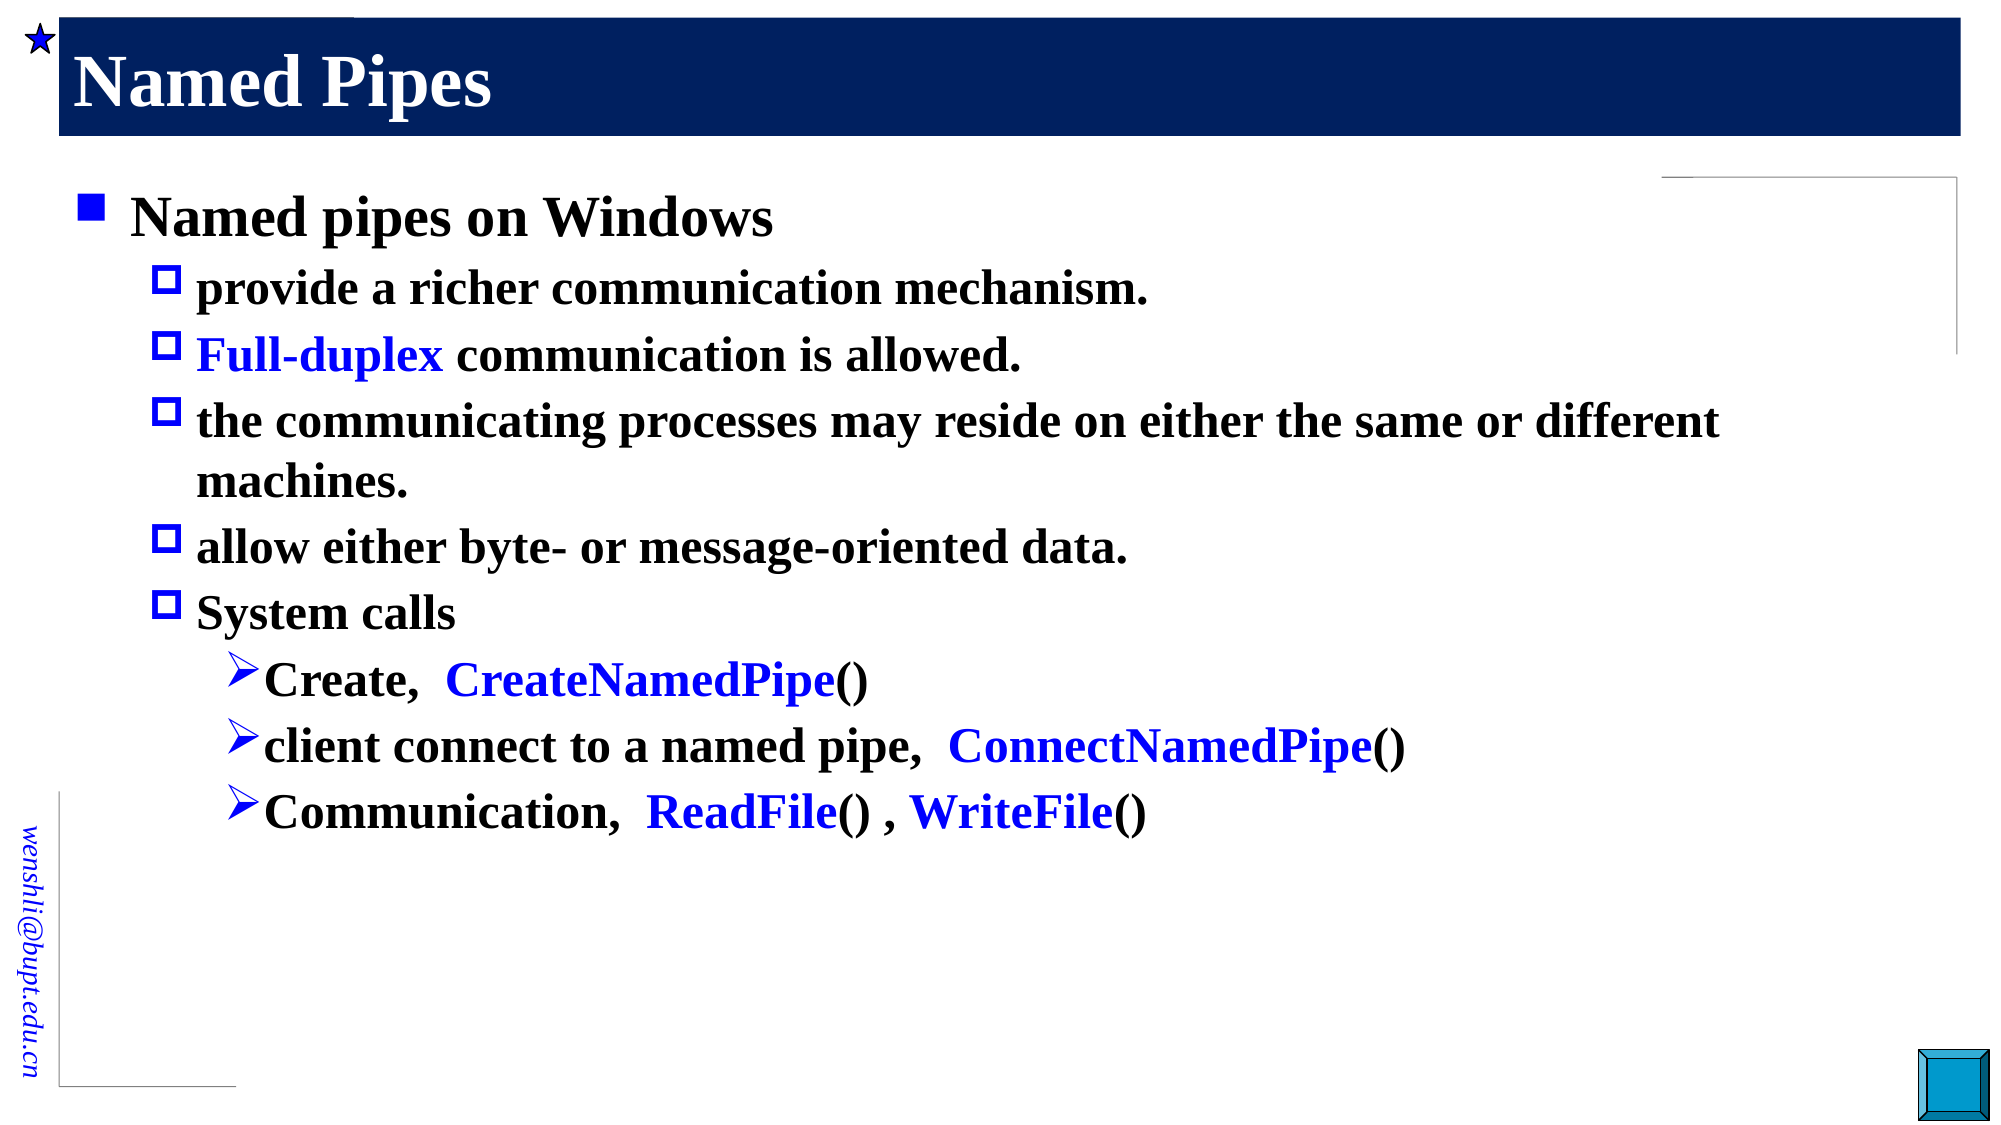

# Named Pipes
Named pipes on Windows
provide a richer communication mechanism.
Full-duplex communication is allowed.
the communicating processes may reside on either the same or different machines.
allow either byte- or message-oriented data.
System calls
Create,  CreateNamedPipe()
client connect to a named pipe,  ConnectNamedPipe()
Communication,  ReadFile() , WriteFile()

71